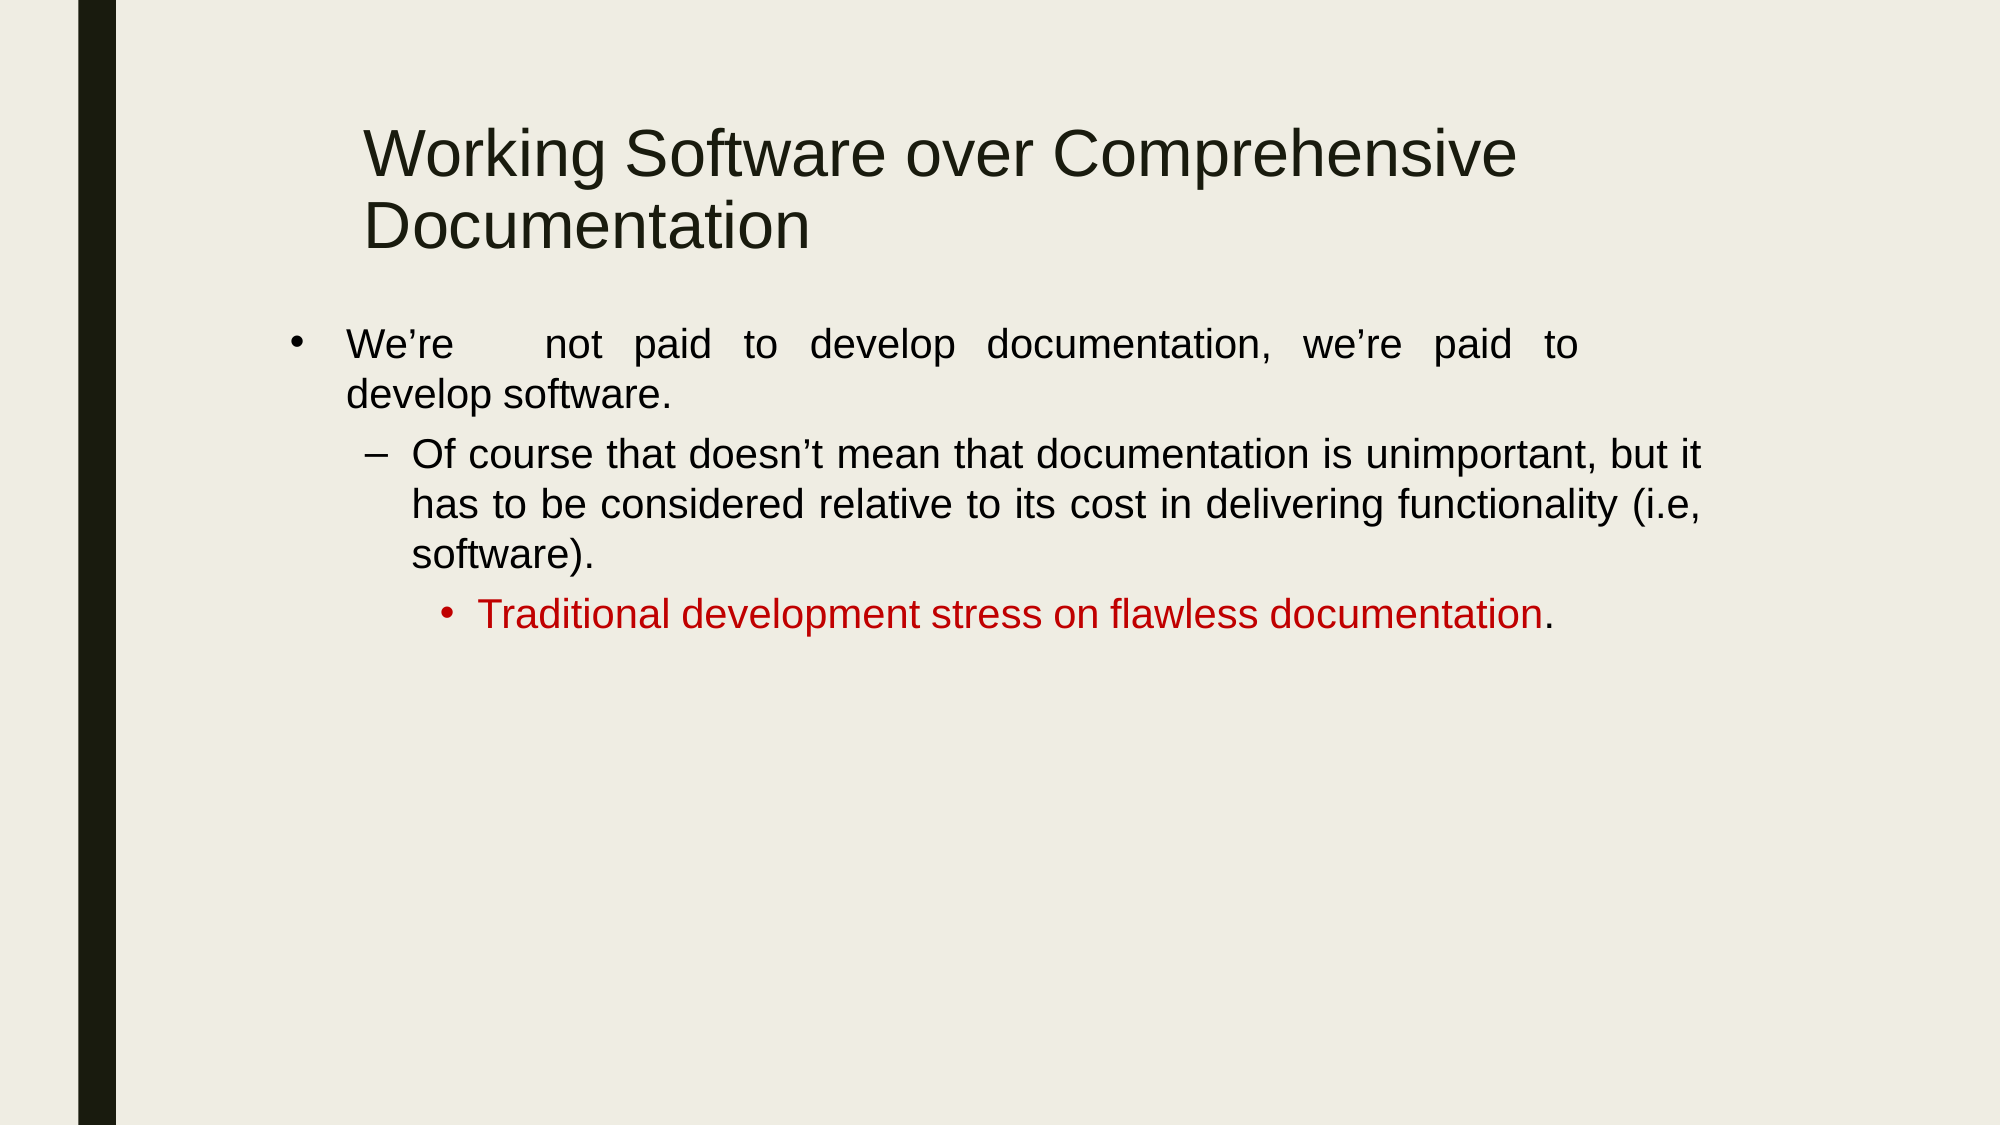

# Working Software over Comprehensive Documentation
We’re	not	paid	to	develop	documentation,	we’re	paid	to	develop software.
Of course that doesn’t mean that documentation is unimportant, but it has to be considered relative to its cost in delivering functionality (i.e, software).
Traditional development stress on flawless documentation.